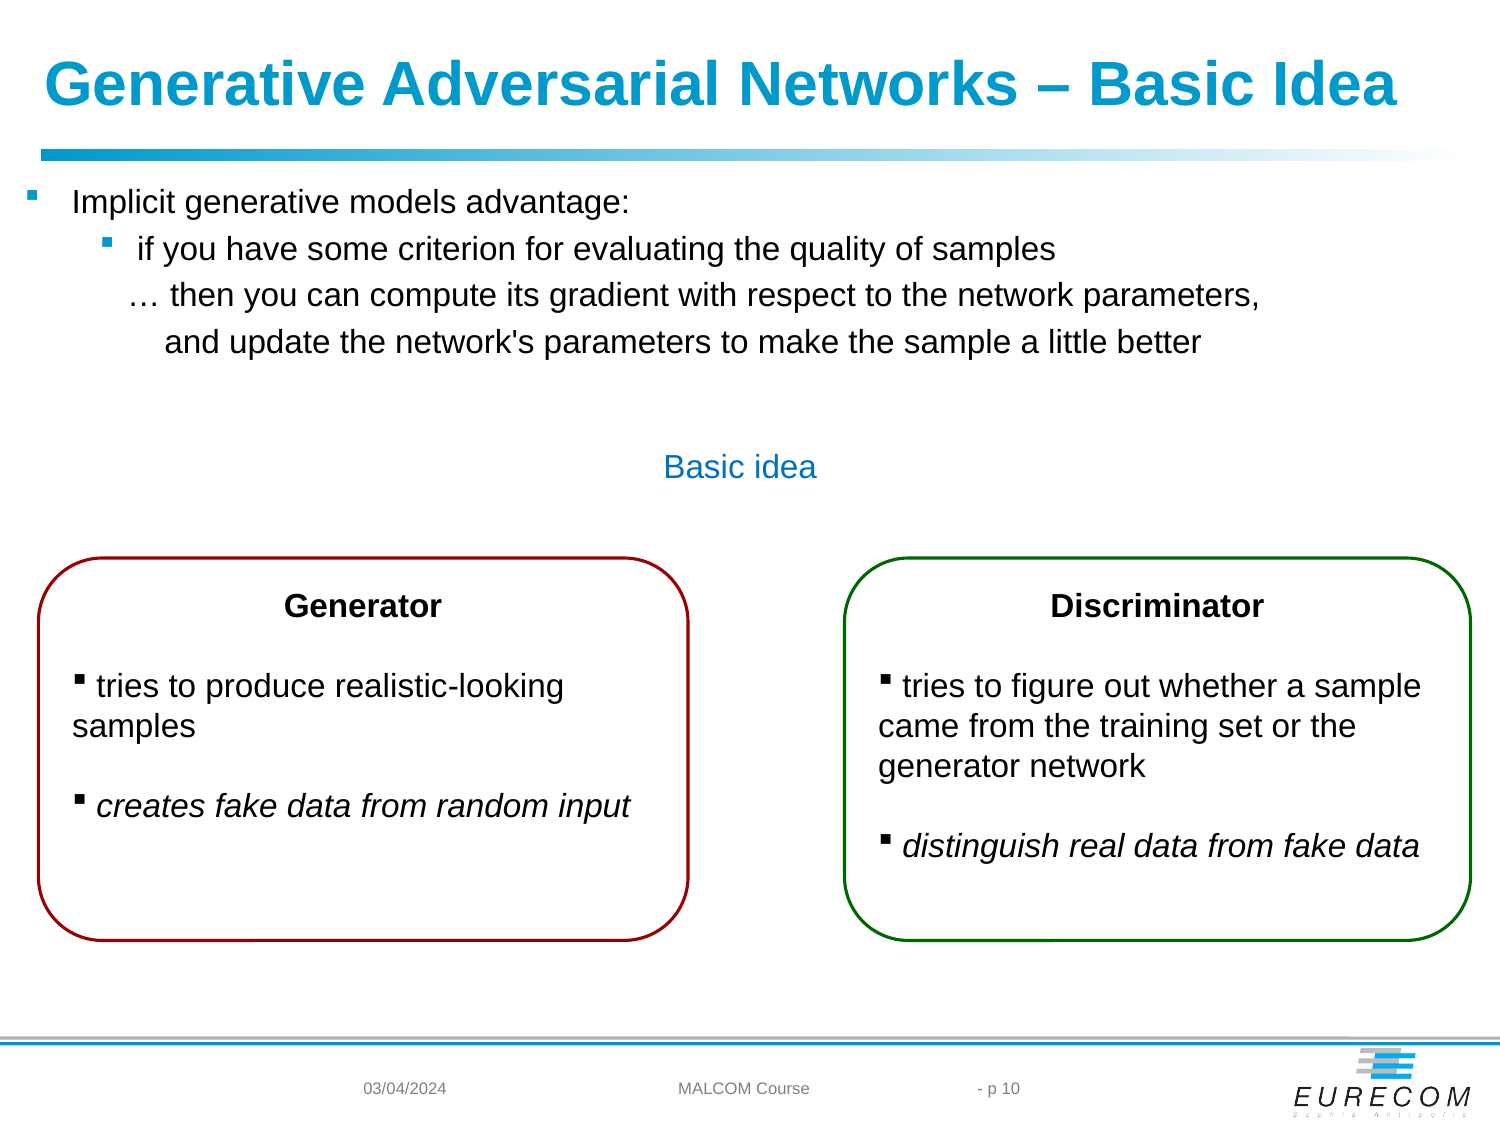

Generative Adversarial Networks – Basic Idea
Implicit generative models advantage:
if you have some criterion for evaluating the quality of samples
   … then you can compute its gradient with respect to the network parameters,
       and update the network's parameters to make the sample a little better

Basic idea

Generator

 tries to produce realistic-looking samples

 creates fake data from random input
Discriminator

 tries to figure out whether a sample came from the training set or the generator network

 distinguish real data from fake data
03/04/2024
MALCOM Course
- p 10